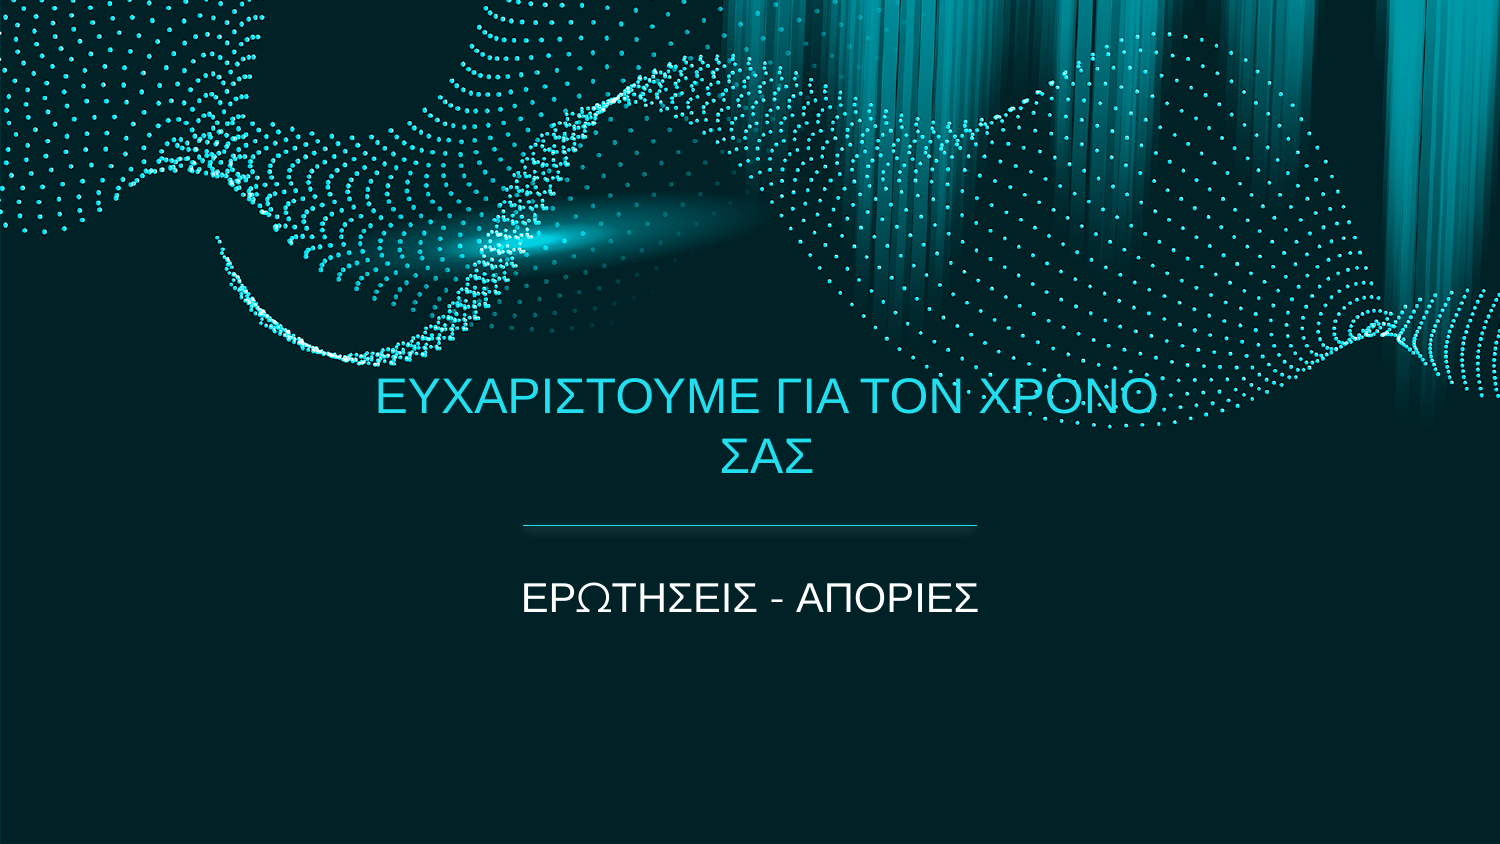

# ΕΥΧΑΡΙΣΤΟΥΜΕ ΓΙΑ ΤΟΝ ΧΡΟΝΟ ΣΑΣ
ΕΡΩΤΗΣΕΙΣ - ΑΠΟΡΙΕΣ